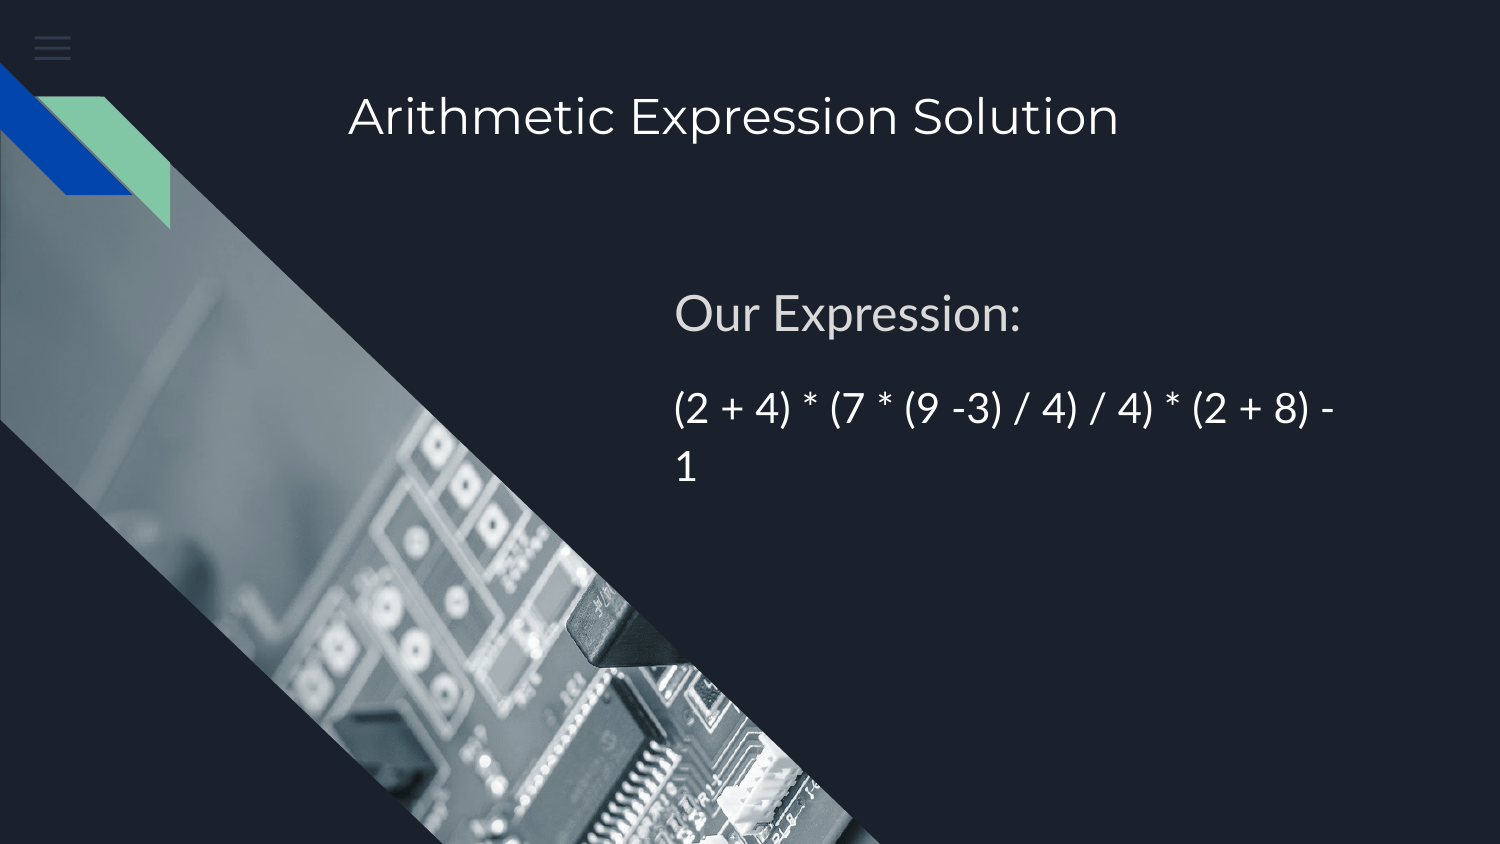

# Arithmetic Expression Solution
Our Expression:
(2 + 4) * (7 * (9 -3) / 4) / 4) * (2 + 8) - 1